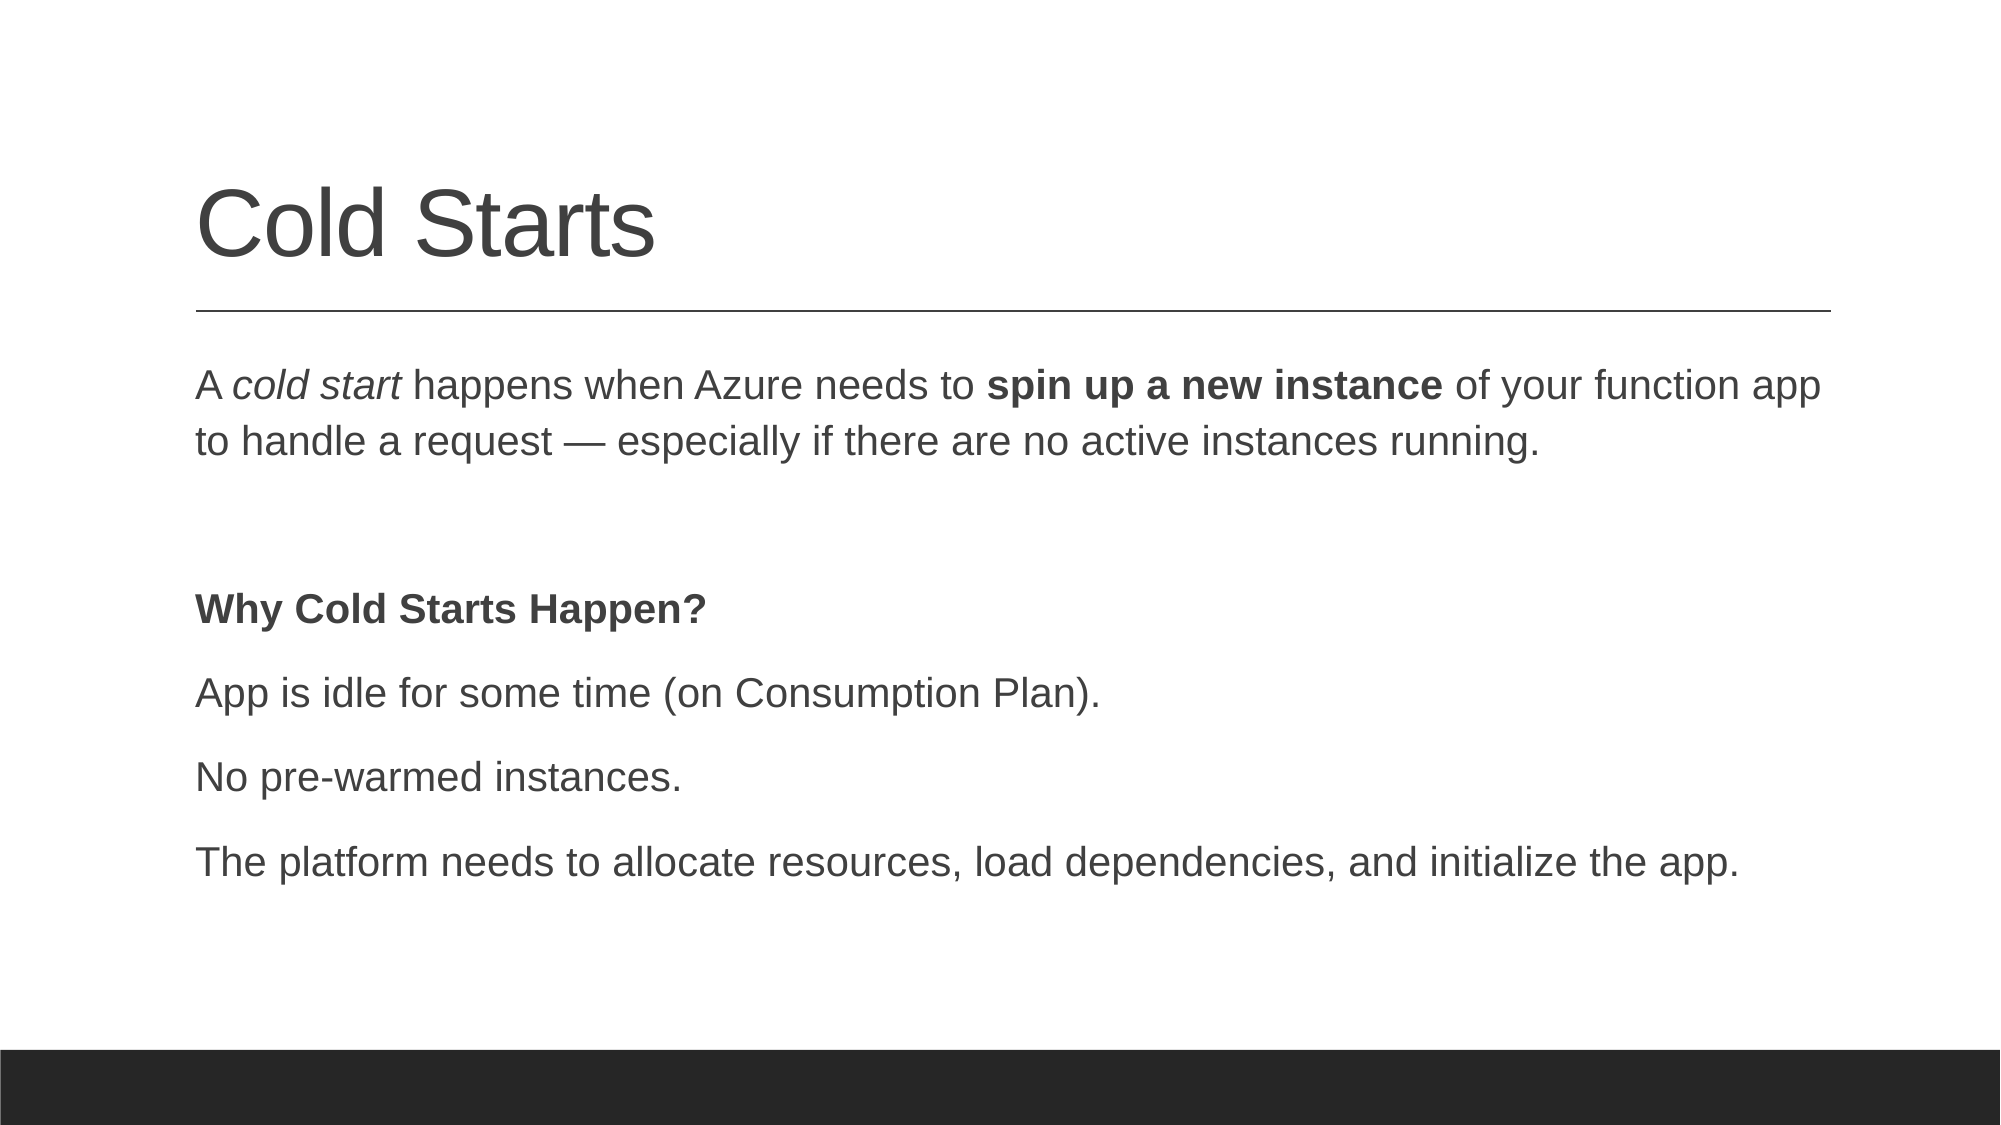

# Cold Starts
A cold start happens when Azure needs to spin up a new instance of your function app to handle a request — especially if there are no active instances running.

Why Cold Starts Happen?
App is idle for some time (on Consumption Plan).
No pre-warmed instances.
The platform needs to allocate resources, load dependencies, and initialize the app.